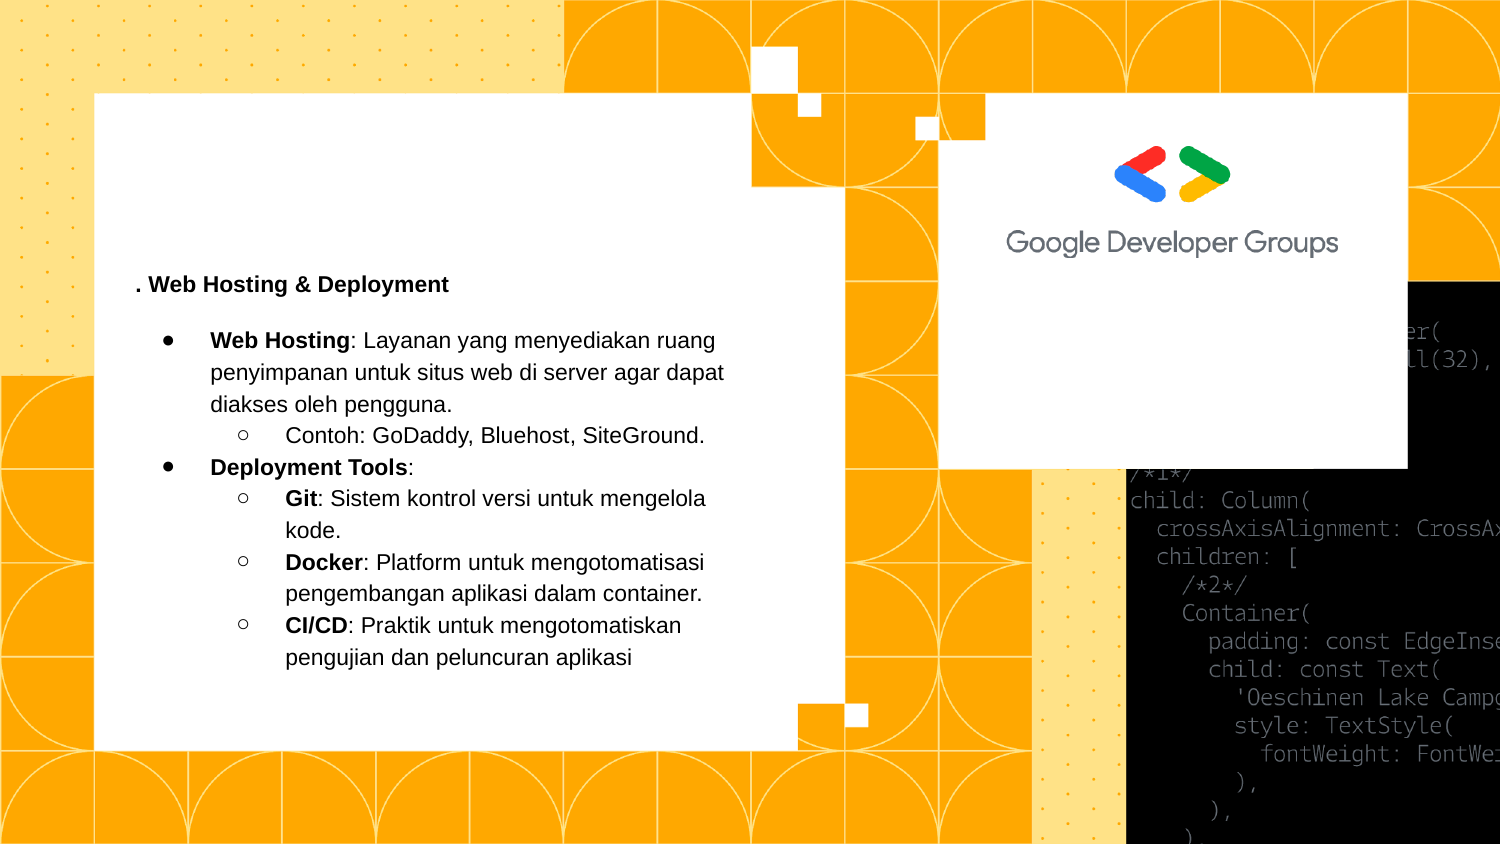

# . Web Hosting & Deployment
Web Hosting: Layanan yang menyediakan ruang penyimpanan untuk situs web di server agar dapat diakses oleh pengguna.
Contoh: GoDaddy, Bluehost, SiteGround.
Deployment Tools:
Git: Sistem kontrol versi untuk mengelola kode.
Docker: Platform untuk mengotomatisasi pengembangan aplikasi dalam container.
CI/CD: Praktik untuk mengotomatiskan pengujian dan peluncuran aplikasi